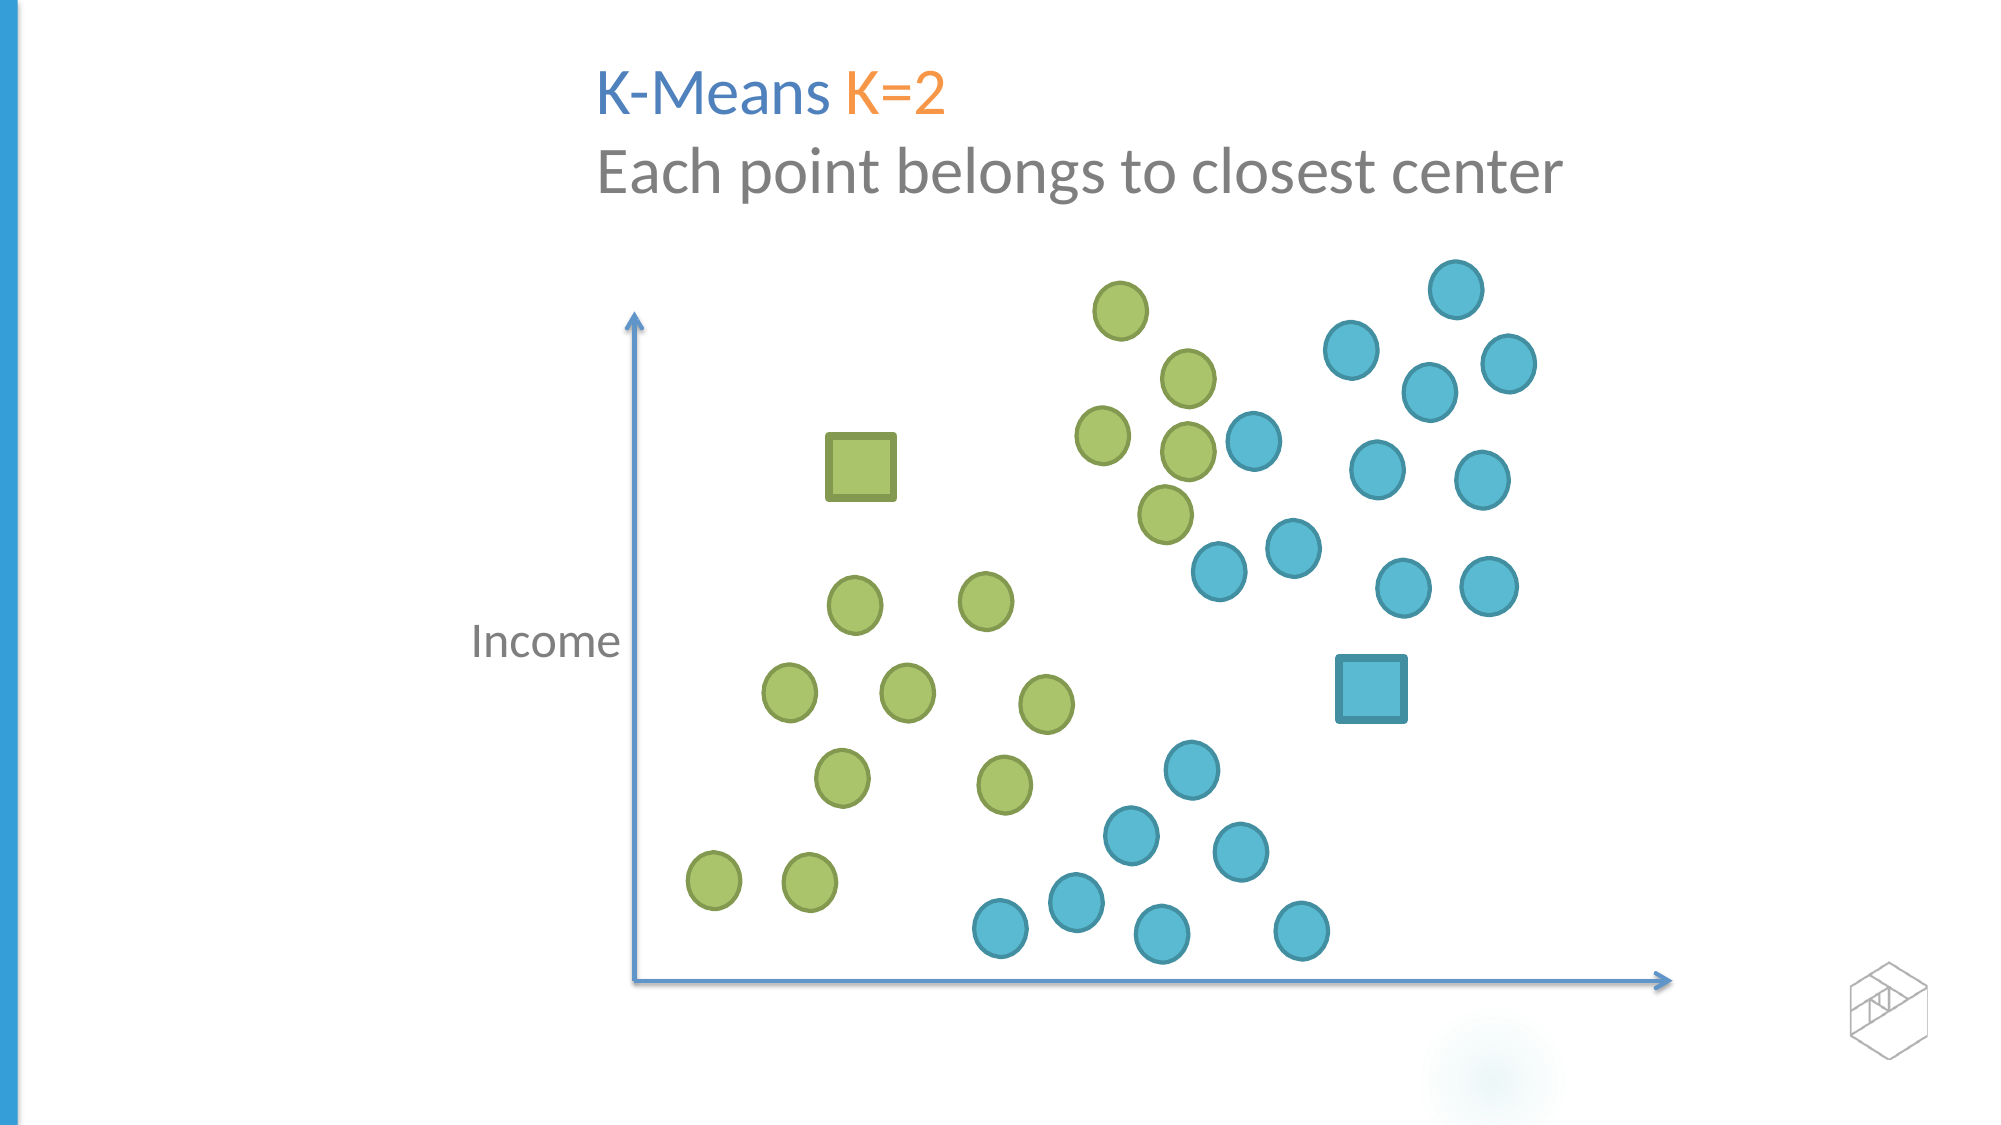

Age
K-Means K=2
Each point belongs to closest center

Income